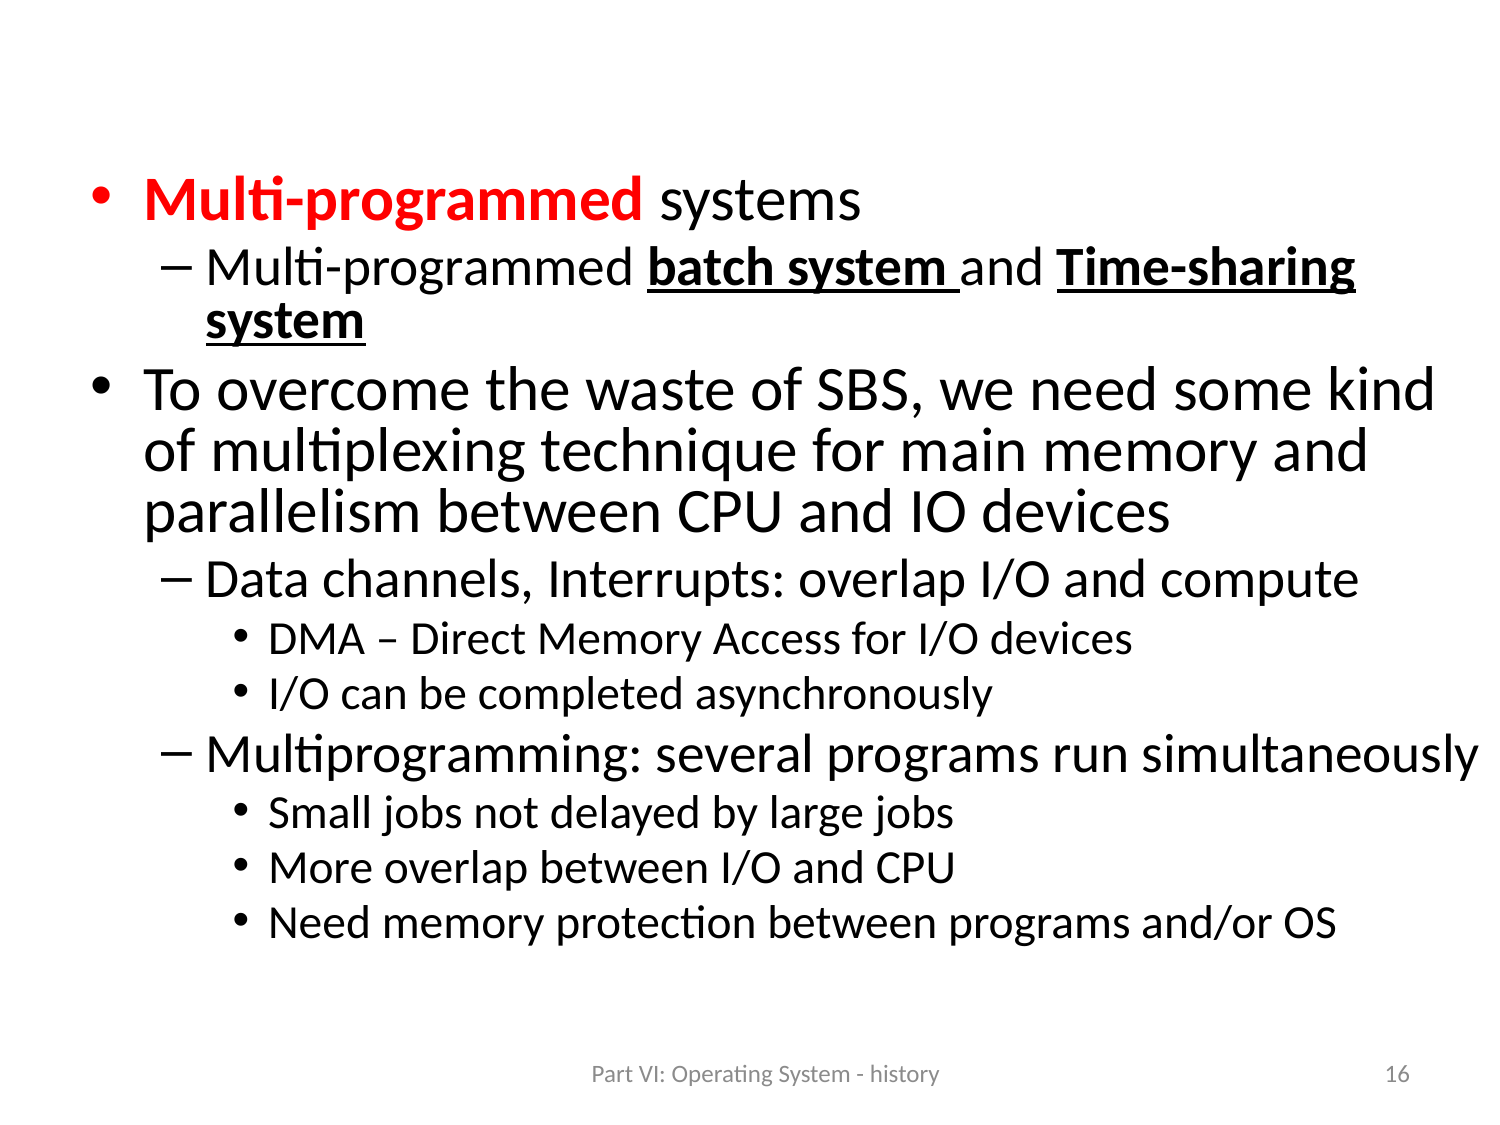

#
Multi-programmed systems
Multi-programmed batch system and Time-sharing system
To overcome the waste of SBS, we need some kind of multiplexing technique for main memory and parallelism between CPU and IO devices
Data channels, Interrupts: overlap I/O and compute
DMA – Direct Memory Access for I/O devices
I/O can be completed asynchronously
Multiprogramming: several programs run simultaneously
Small jobs not delayed by large jobs
More overlap between I/O and CPU
Need memory protection between programs and/or OS
Part VI: Operating System - history
16